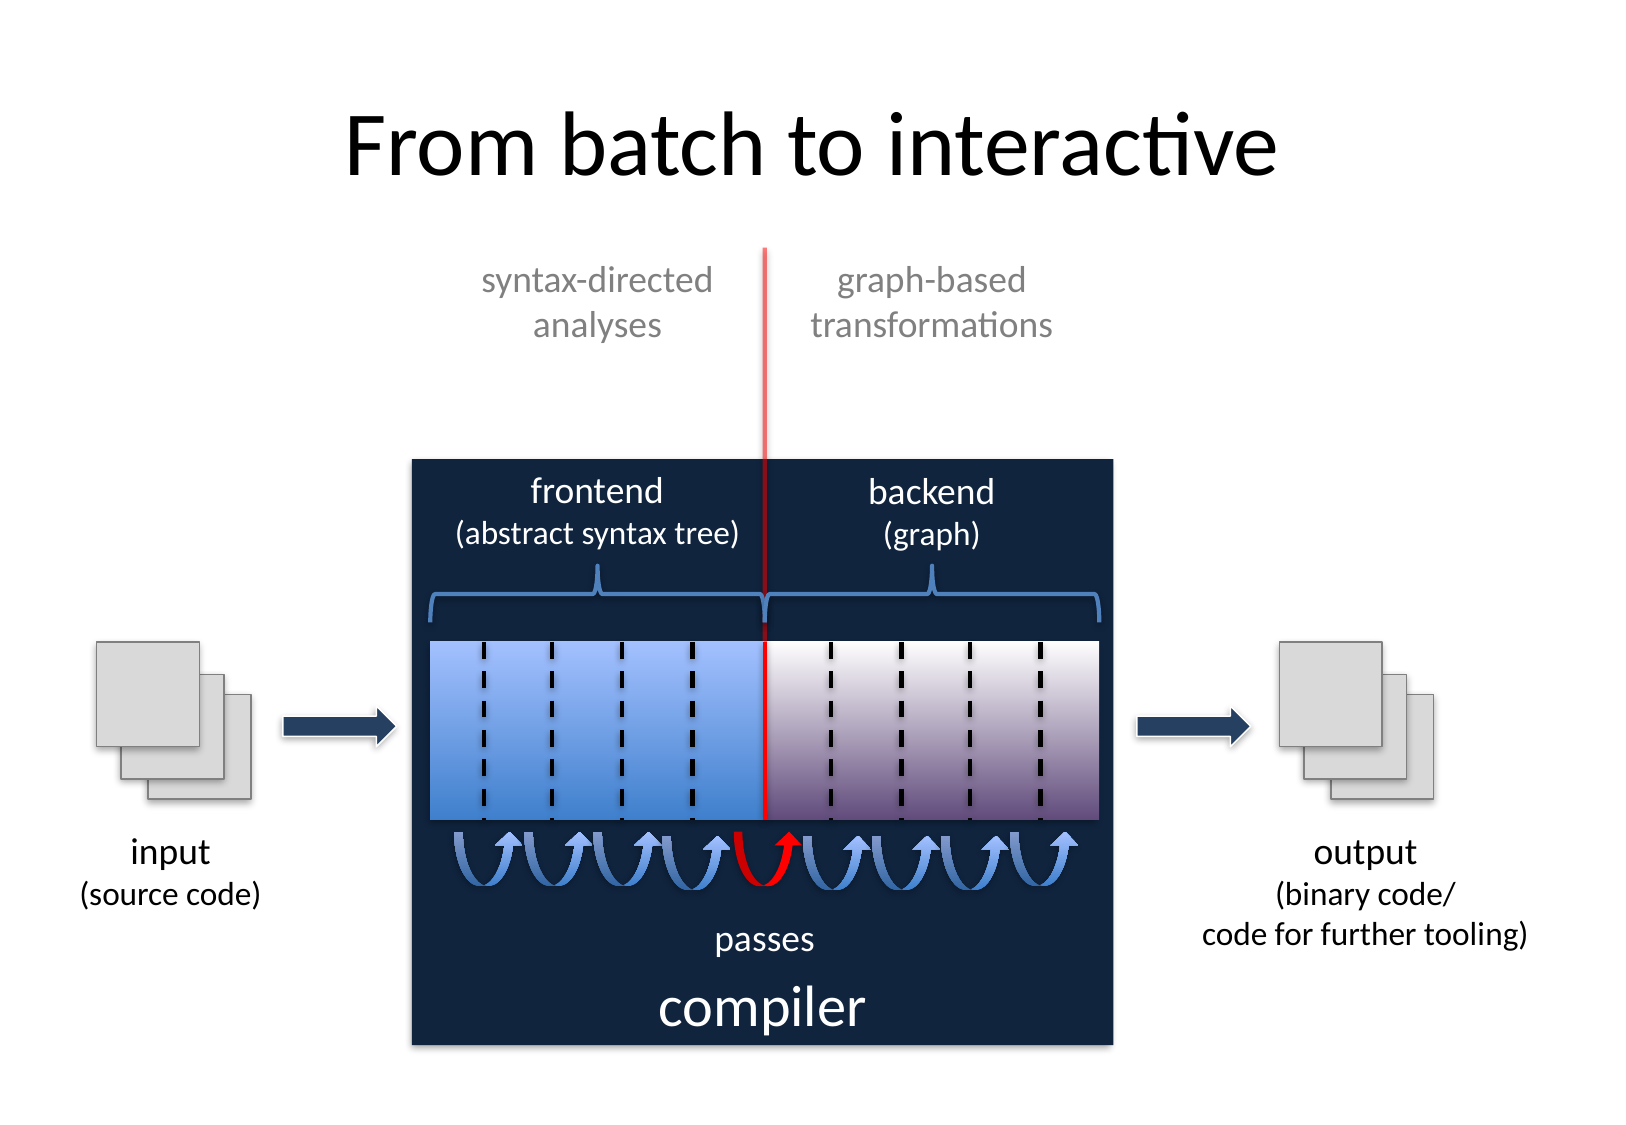

# From batch to interactive
syntax-directed analyses
graph-based transformations

compiler
frontend
(abstract syntax tree)
backend
(graph)

output
(binary code/
code for further tooling)
input
(source code)

passes